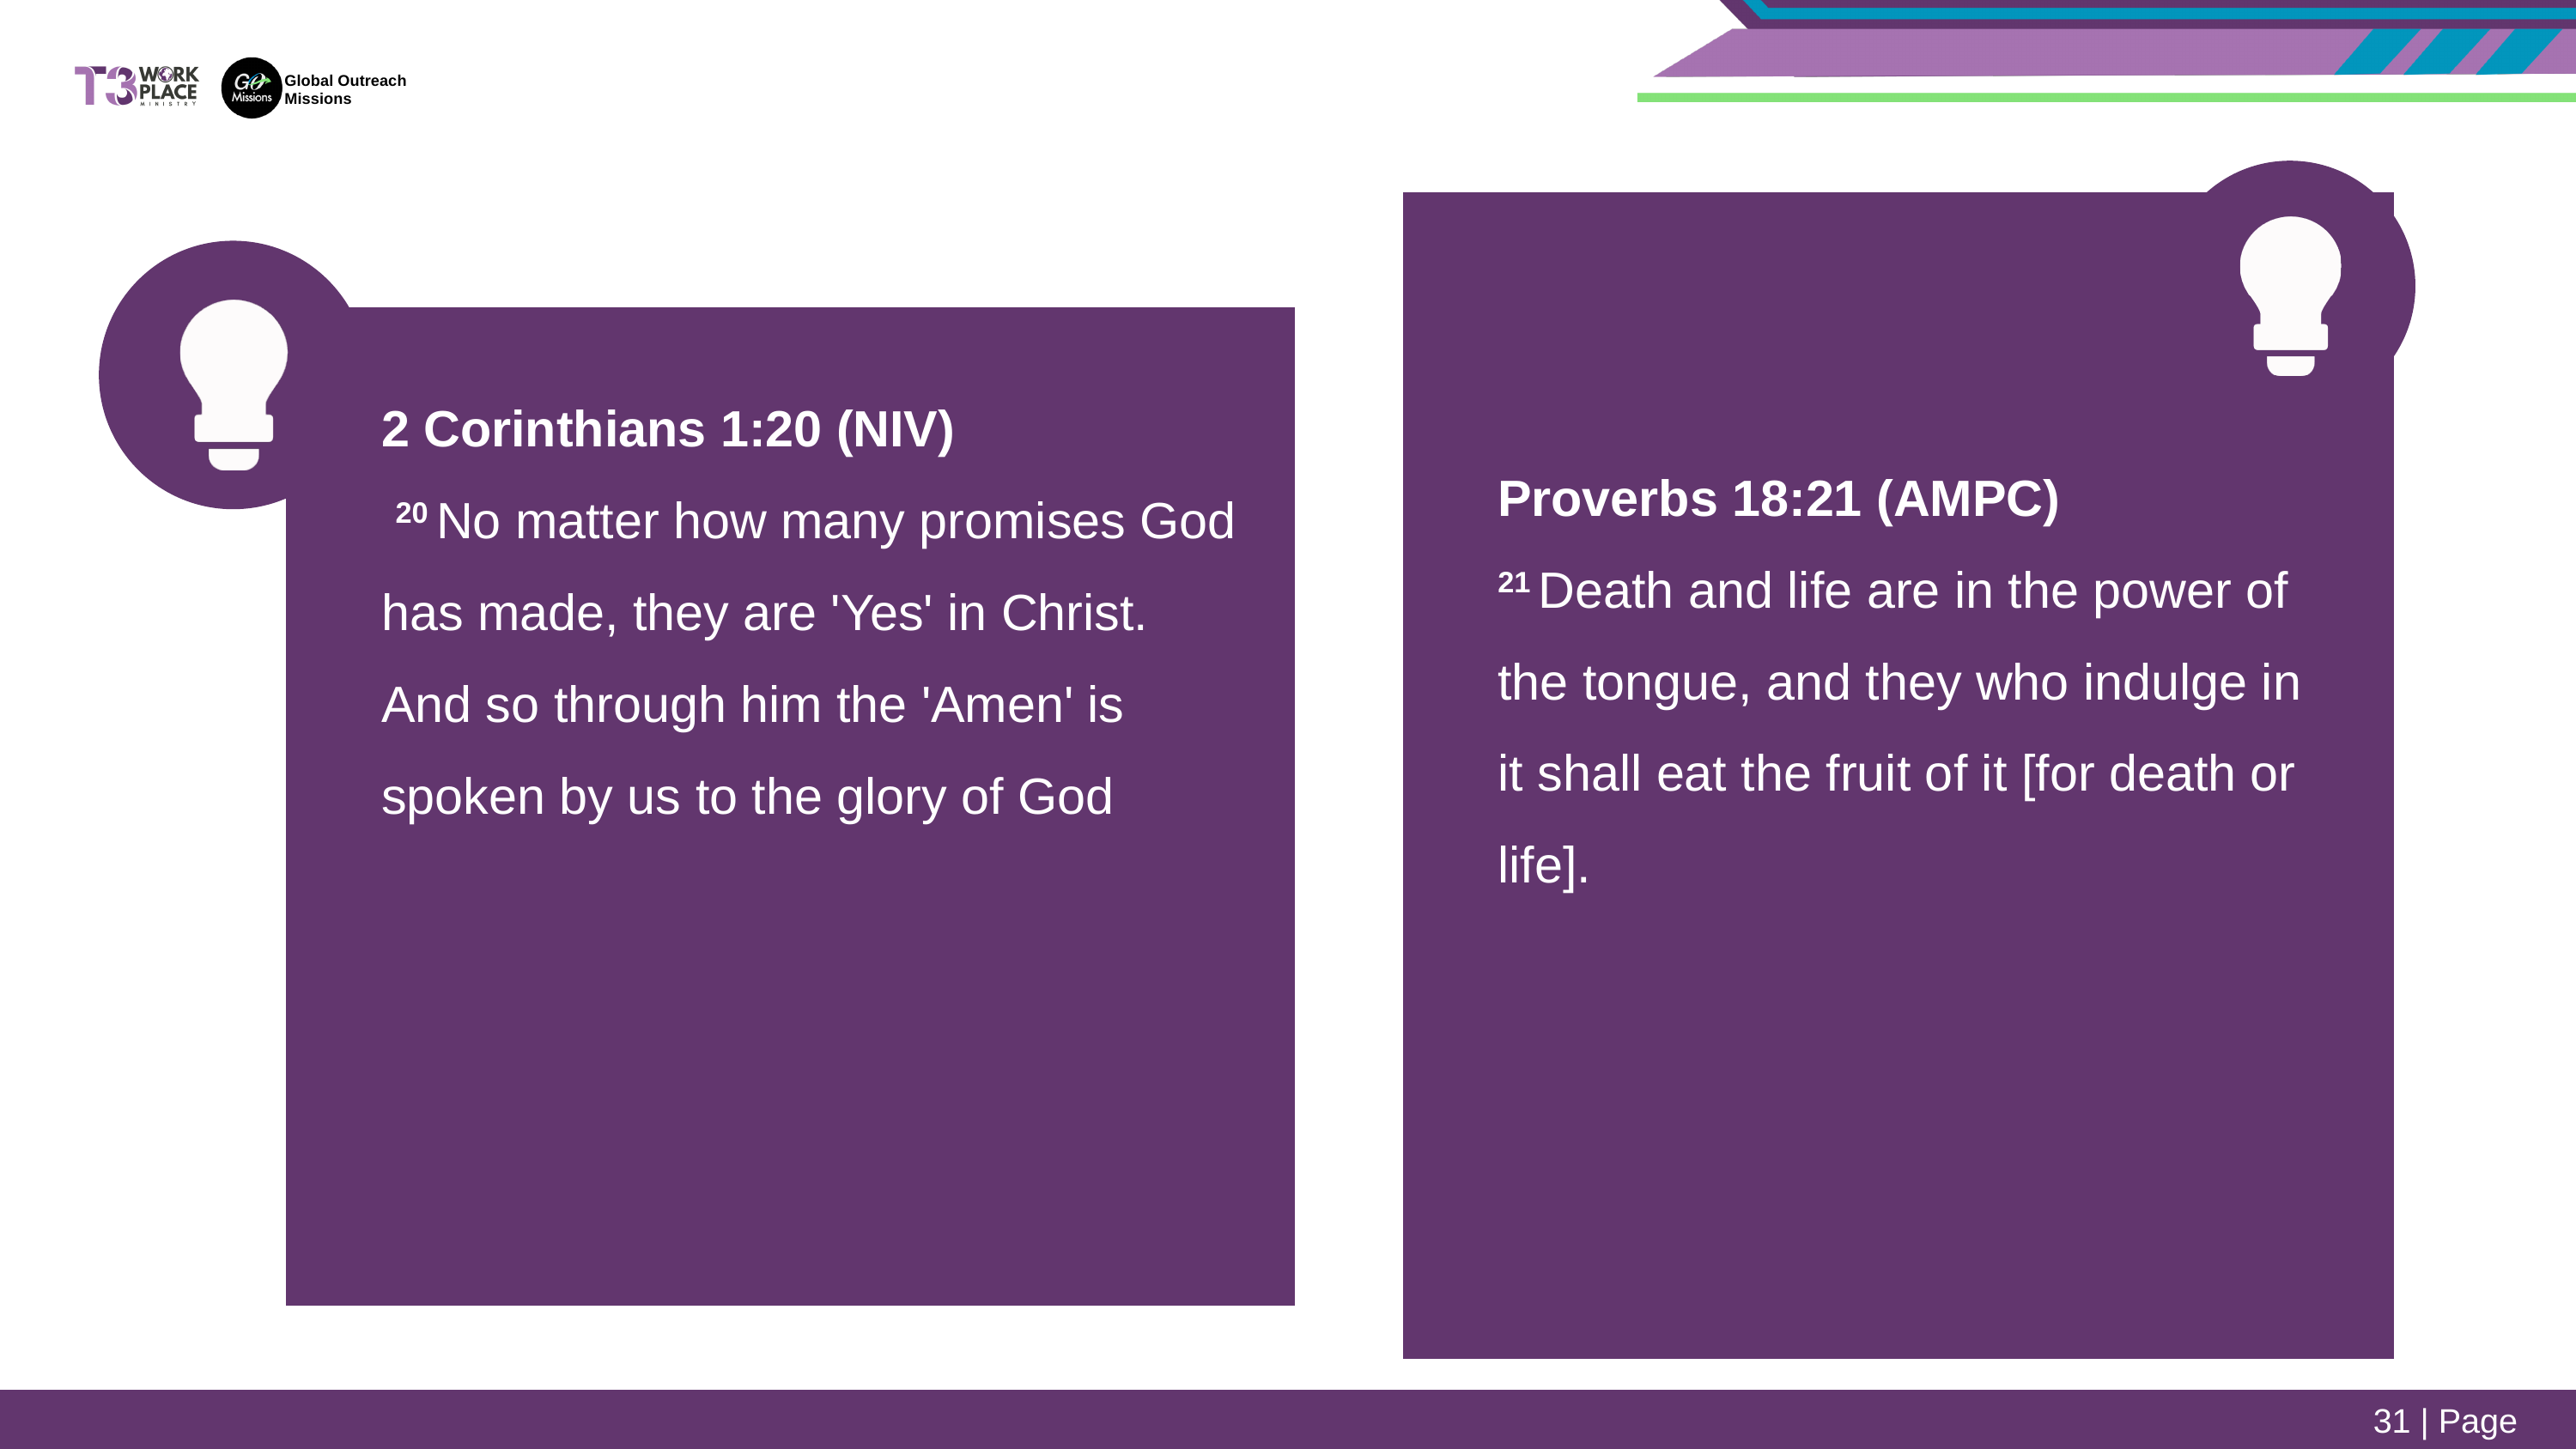

Global Outreach
Missions

2 Corinthians 1:20 (NIV)
 20 No matter how many promises God has made, they are 'Yes' in Christ. And so through him the 'Amen' is spoken by us to the glory of God
Proverbs 18:21 (AMPC)
21 Death and life are in the power of the tongue, and they who indulge in it shall eat the fruit of it [for death or life].

 31 | Page